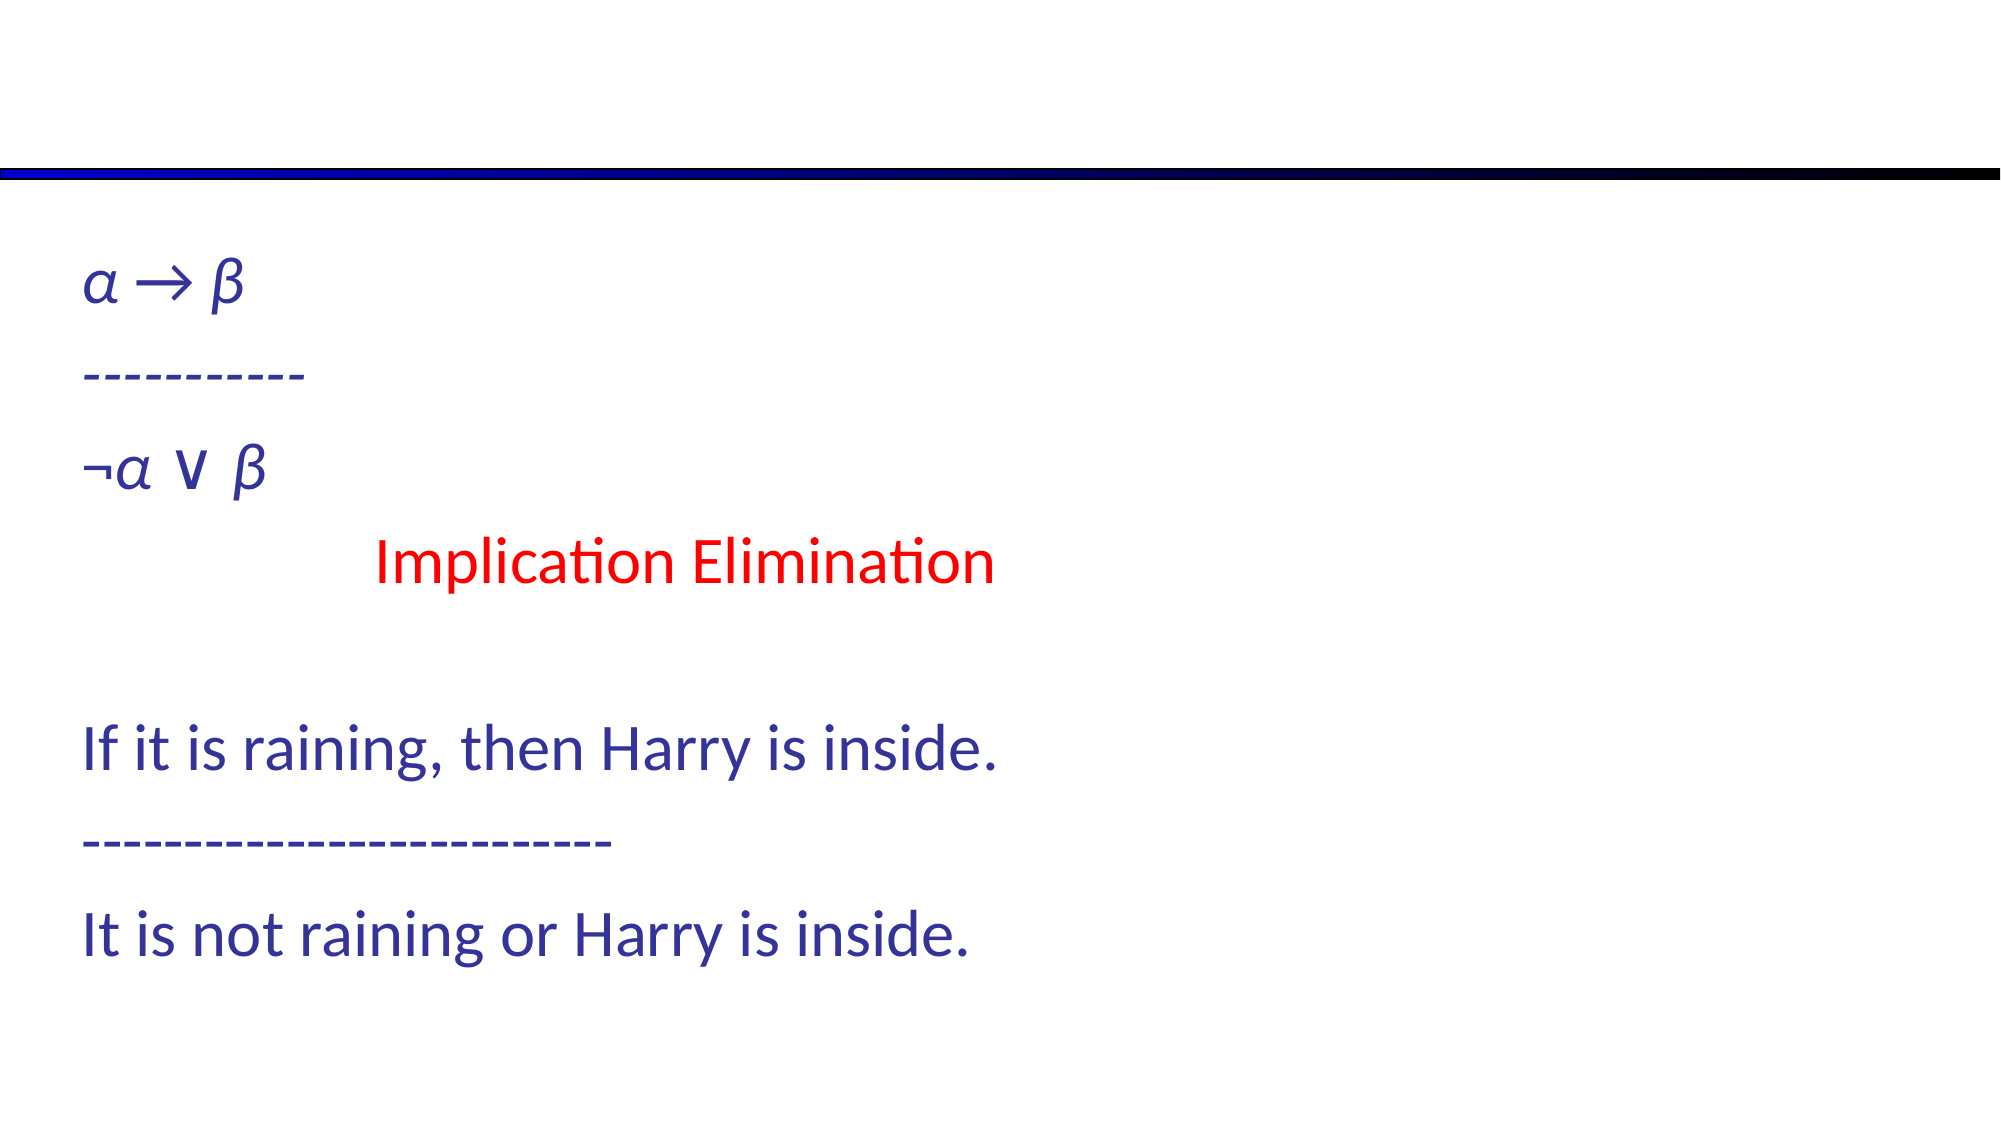

#
α → β
-----------
¬α ∨ β
Implication Elimination

If it is raining, then Harry is inside.
--------------------------
It is not raining or Harry is inside.